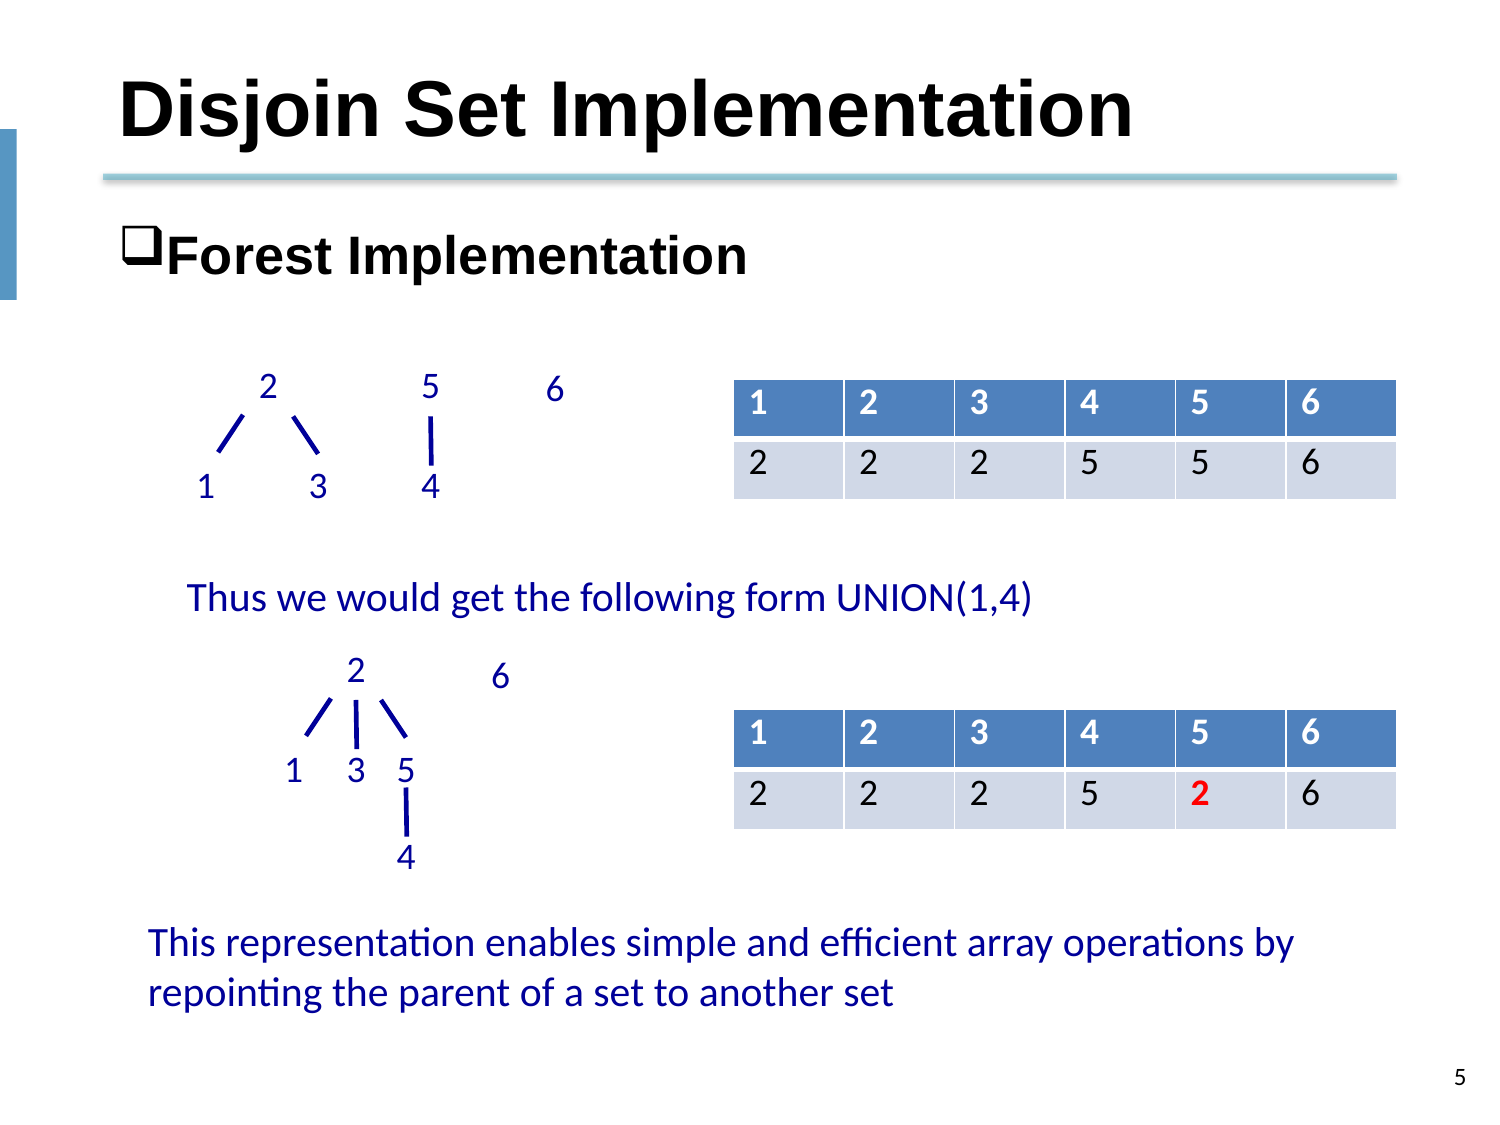

# Disjoin Set Implementation
Forest Implementation

2
5
6
| 1 | 2 | 3 | 4 | 5 | 6 |
| --- | --- | --- | --- | --- | --- |
| 2 | 2 | 2 | 5 | 5 | 6 |

1
3
4
Thus we would get the following form UNION(1,4)
2
6

| 1 | 2 | 3 | 4 | 5 | 6 |
| --- | --- | --- | --- | --- | --- |
| 2 | 2 | 2 | 5 | 2 | 6 |
1
3
5

4
This representation enables simple and efficient array operations by repointing the parent of a set to another set
5